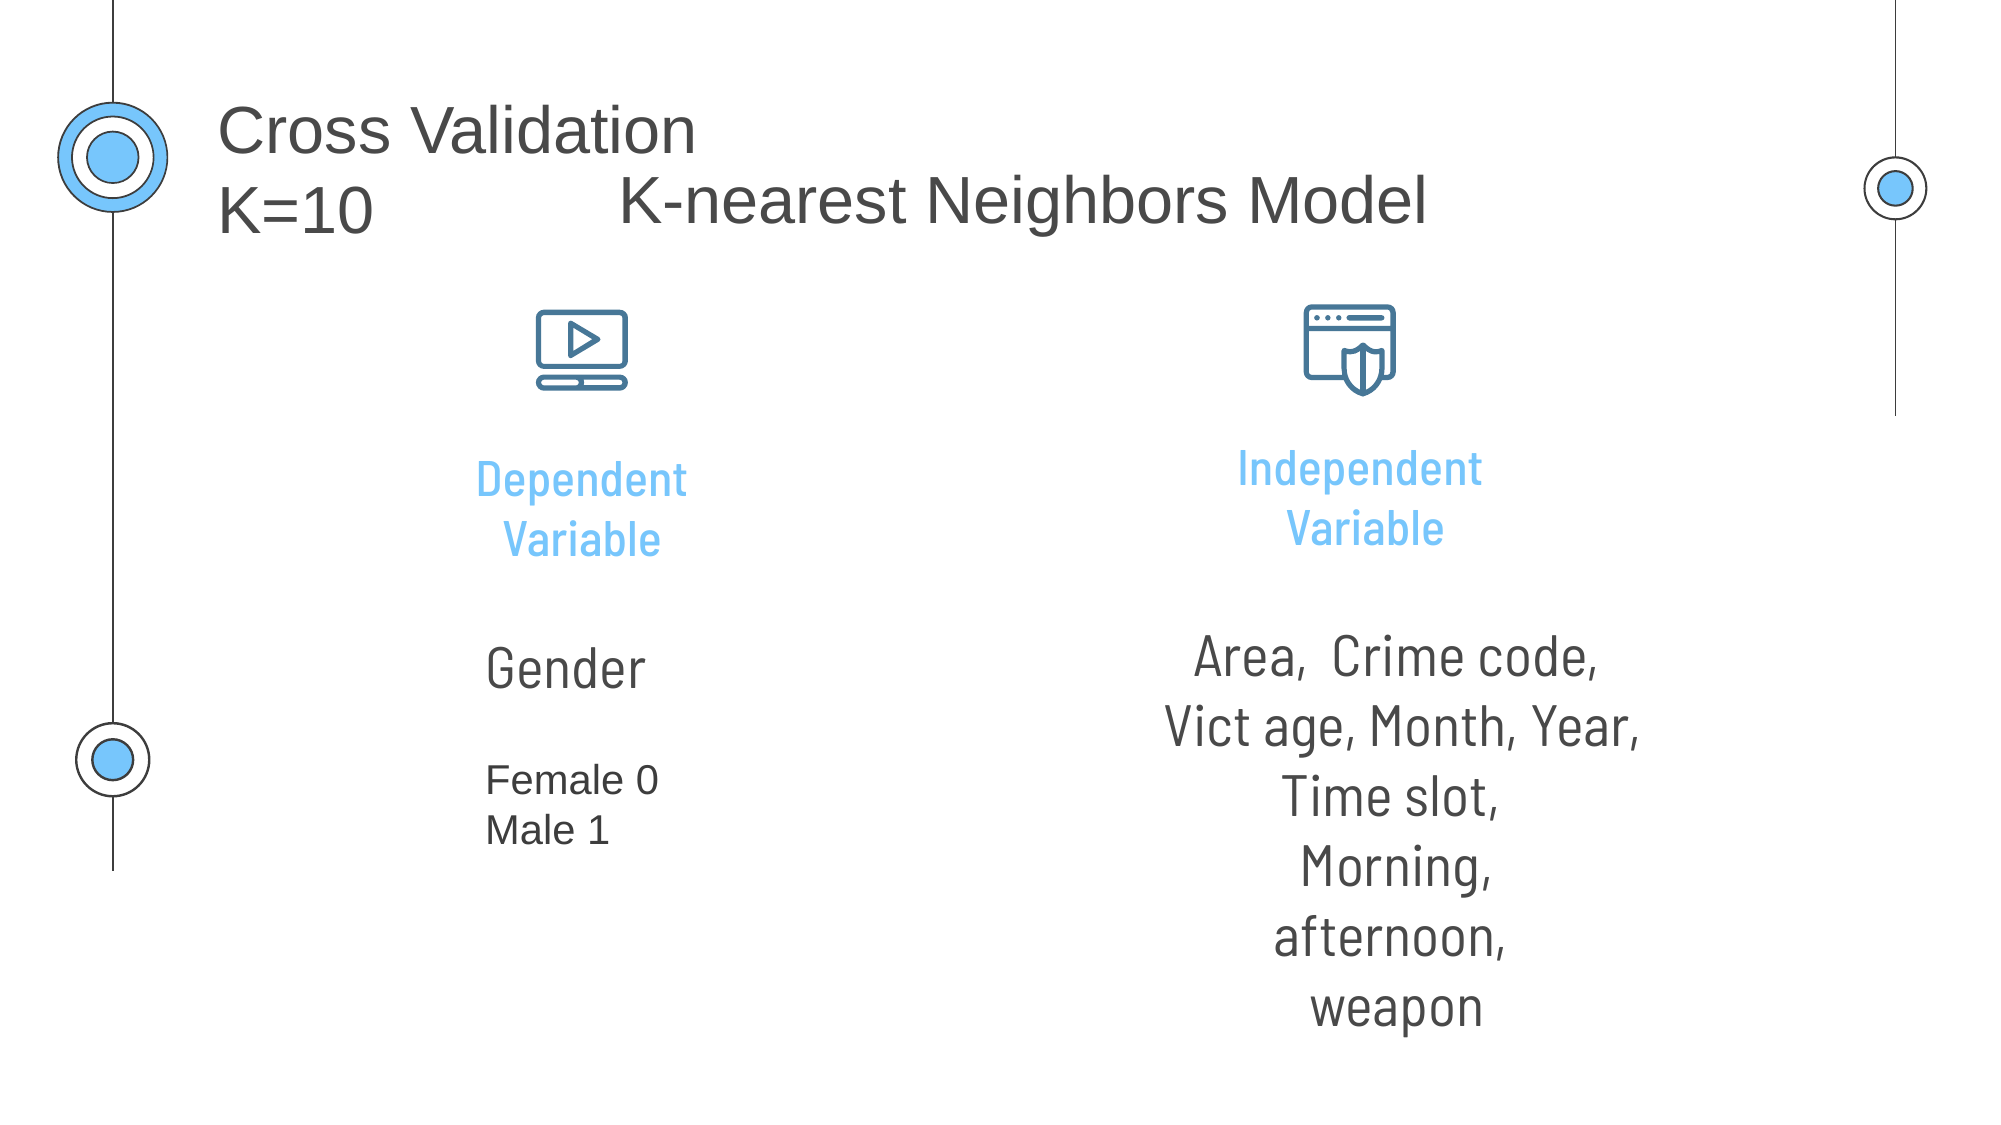

Cross Validation​
K=10
# K-nearest Neighbors Model

Independent
Variable
Dependent Variable
Area,  Crime code,
 Vict age, Month, Year,
Time slot,
Morning,
afternoon,
weapon
Gender
Female 0
Male 1